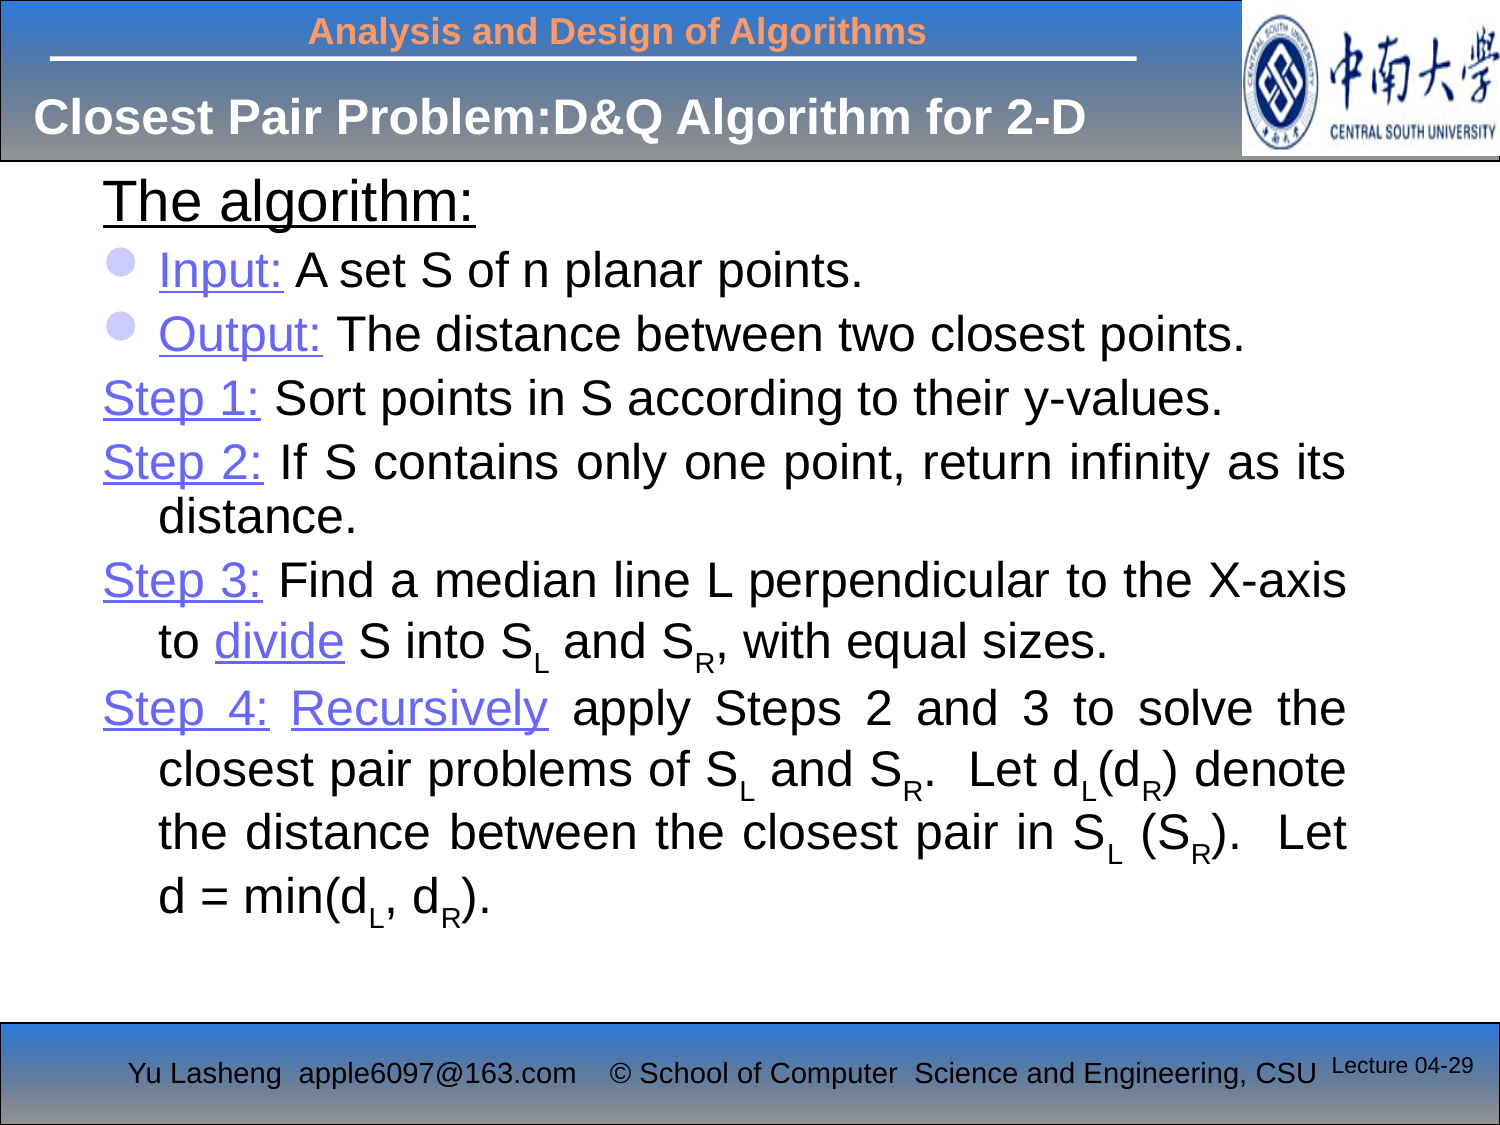

# Closest Pair Problem:D&Q Algorithm for 2-D
The algorithm:
Input: A set S of n planar points.
Output: The distance between two closest points.
Step 1: Sort points in S according to their y-values.
Step 2: If S contains only one point, return infinity as its distance.
Step 3: Find a median line L perpendicular to the X-axis to divide S into SL and SR, with equal sizes.
Step 4: Recursively apply Steps 2 and 3 to solve the closest pair problems of SL and SR.  Let dL(dR) denote the distance between the closest pair in SL (SR).  Let d = min(dL, dR).
Lecture 04-29